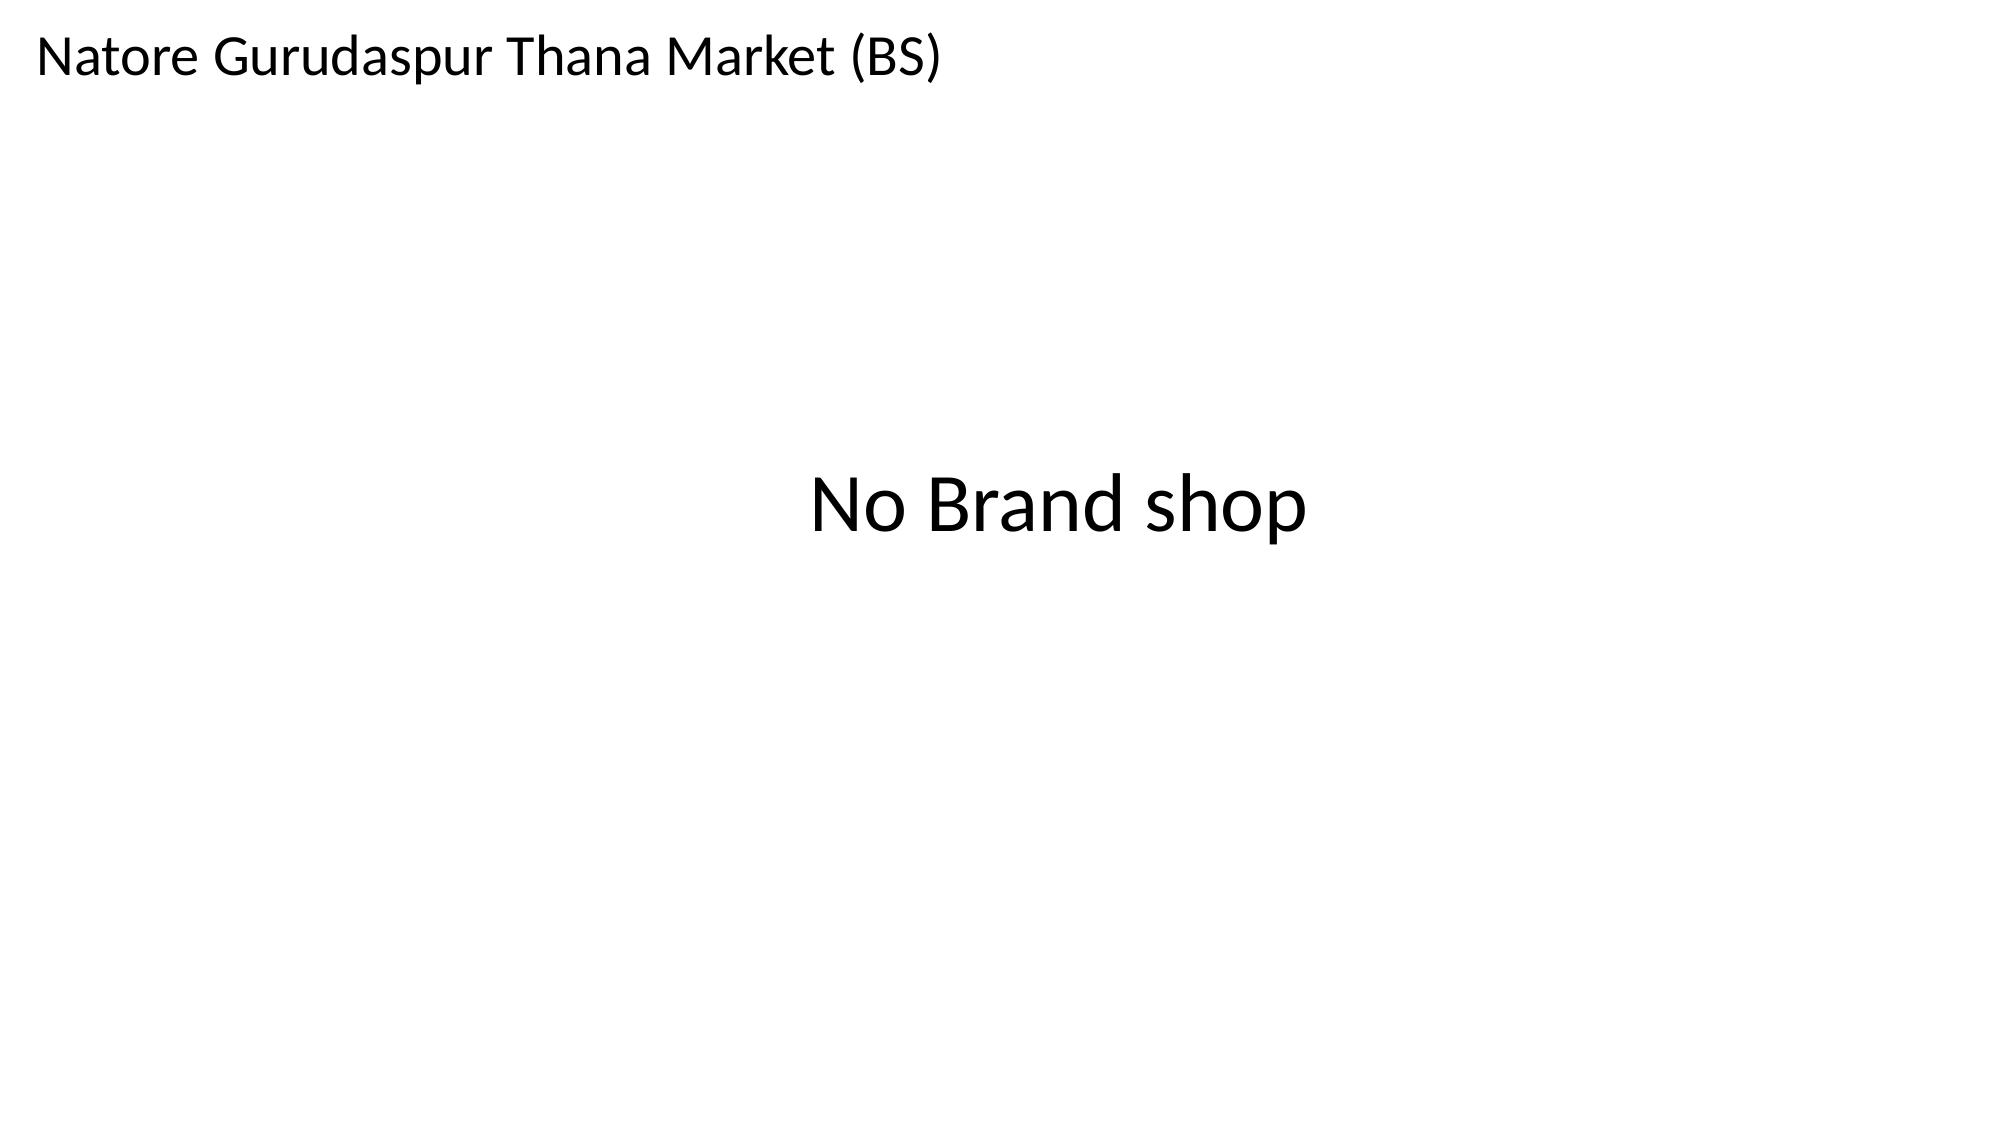

# Natore Gurudaspur Thana Market (BS)
No Brand shop